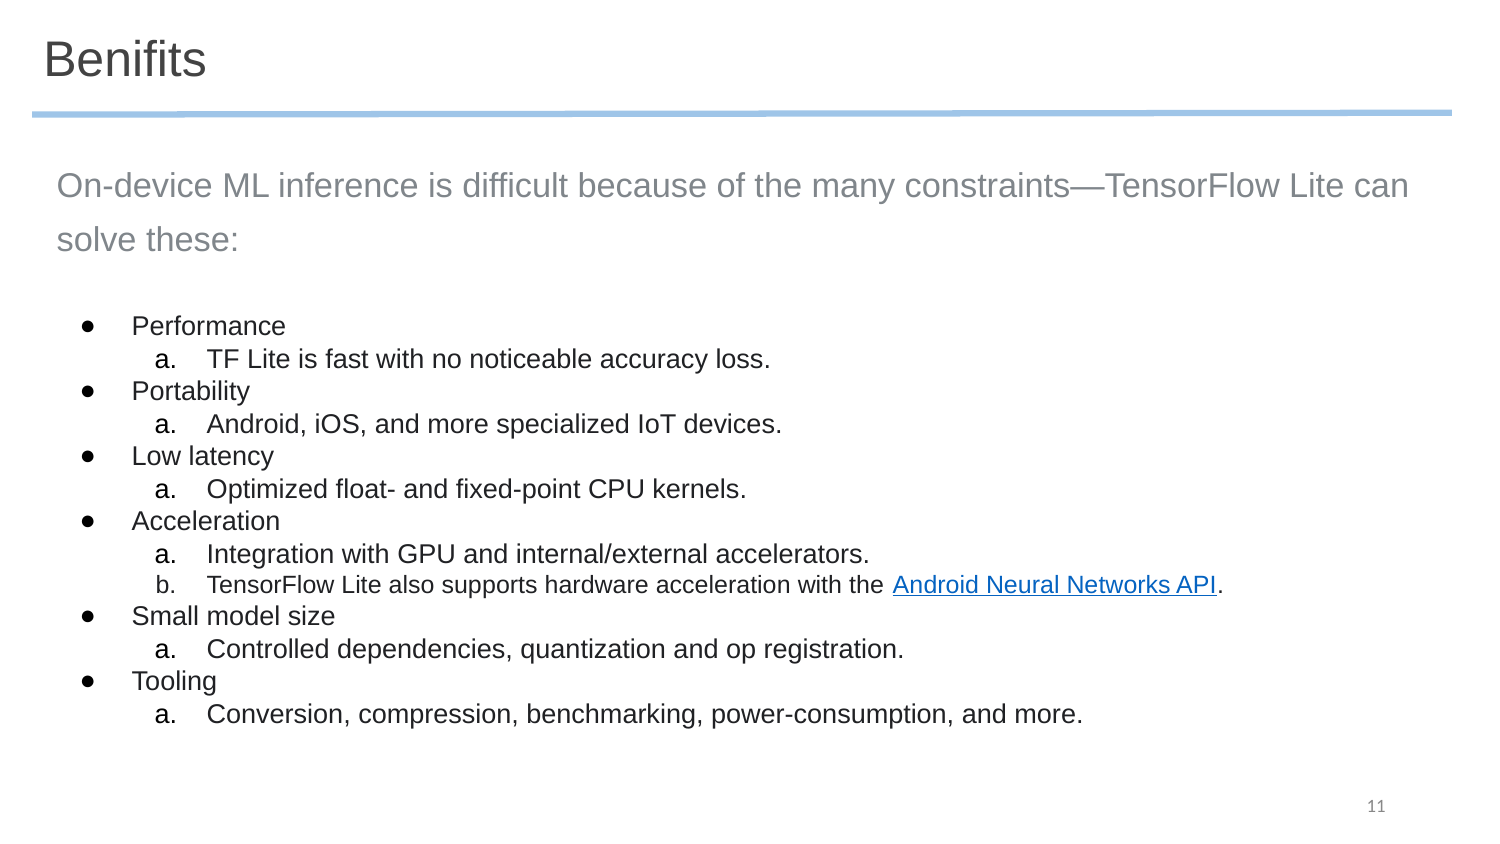

# Benifits
On-device ML inference is difficult because of the many constraints—TensorFlow Lite can solve these:
Performance
TF Lite is fast with no noticeable accuracy loss.
Portability
Android, iOS, and more specialized IoT devices.
Low latency
Optimized float- and fixed-point CPU kernels.
Acceleration
Integration with GPU and internal/external accelerators.
TensorFlow Lite also supports hardware acceleration with the Android Neural Networks API.
Small model size
Controlled dependencies, quantization and op registration.
Tooling
Conversion, compression, benchmarking, power-consumption, and more.
11